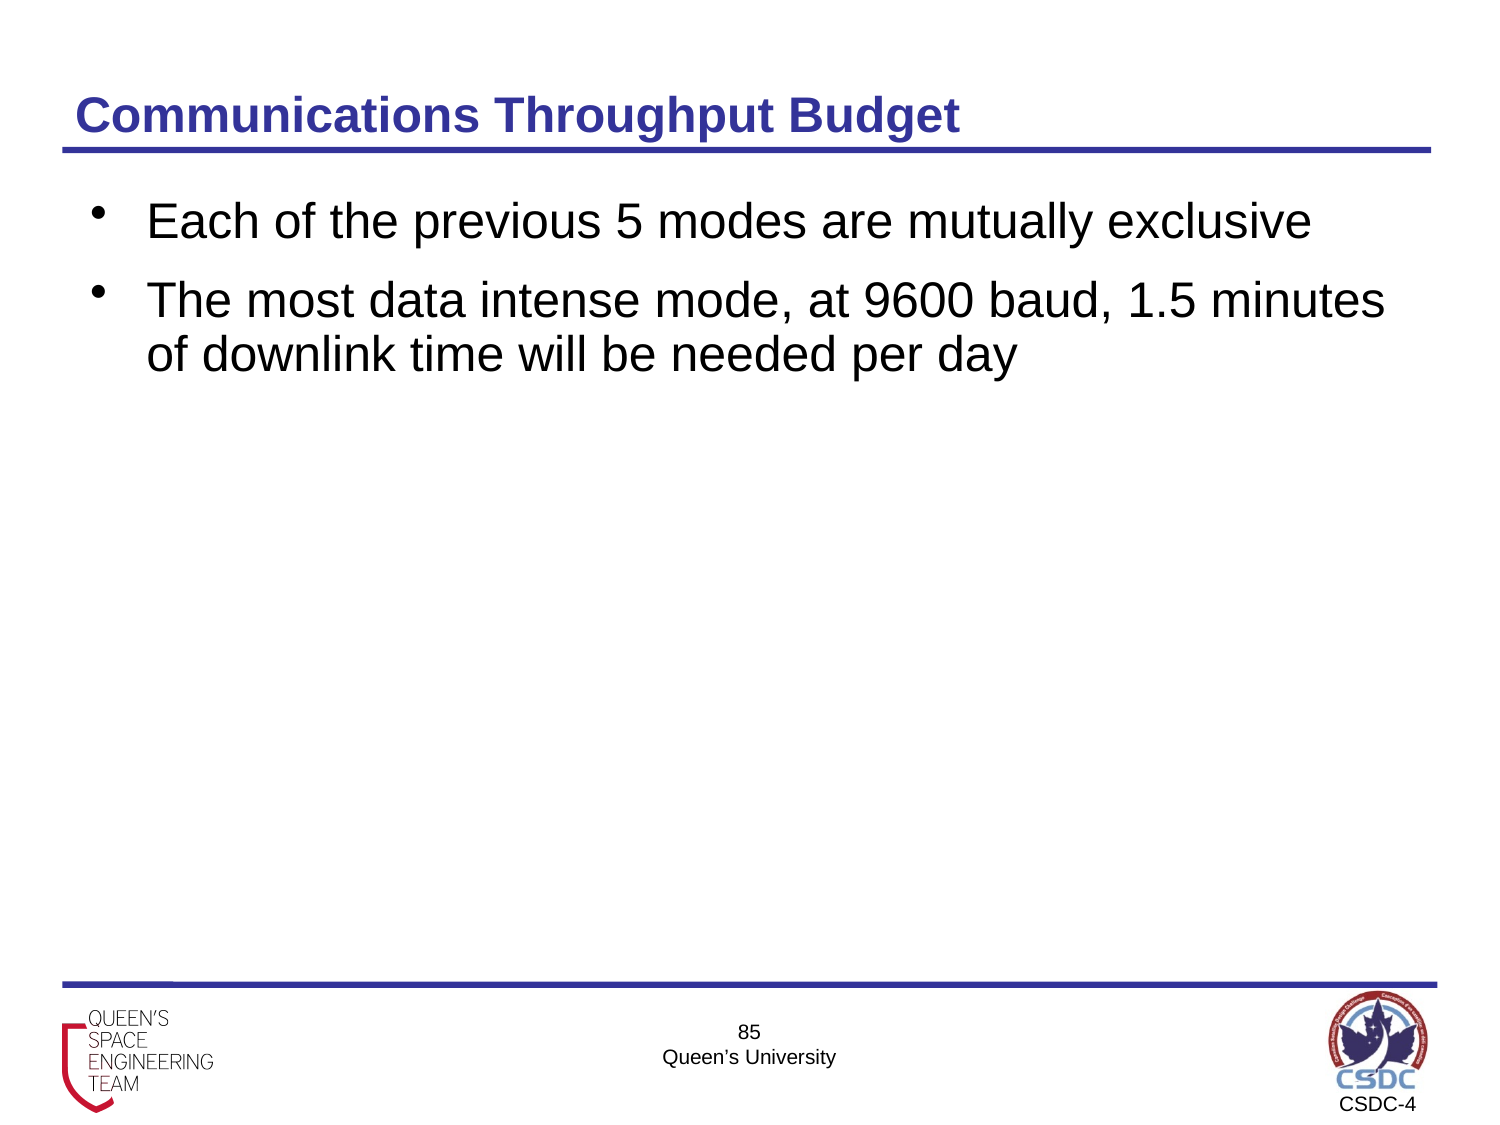

# Communications Throughput Budget
Each of the previous 5 modes are mutually exclusive
The most data intense mode, at 9600 baud, 1.5 minutes of downlink time will be needed per day
85
Queen’s University